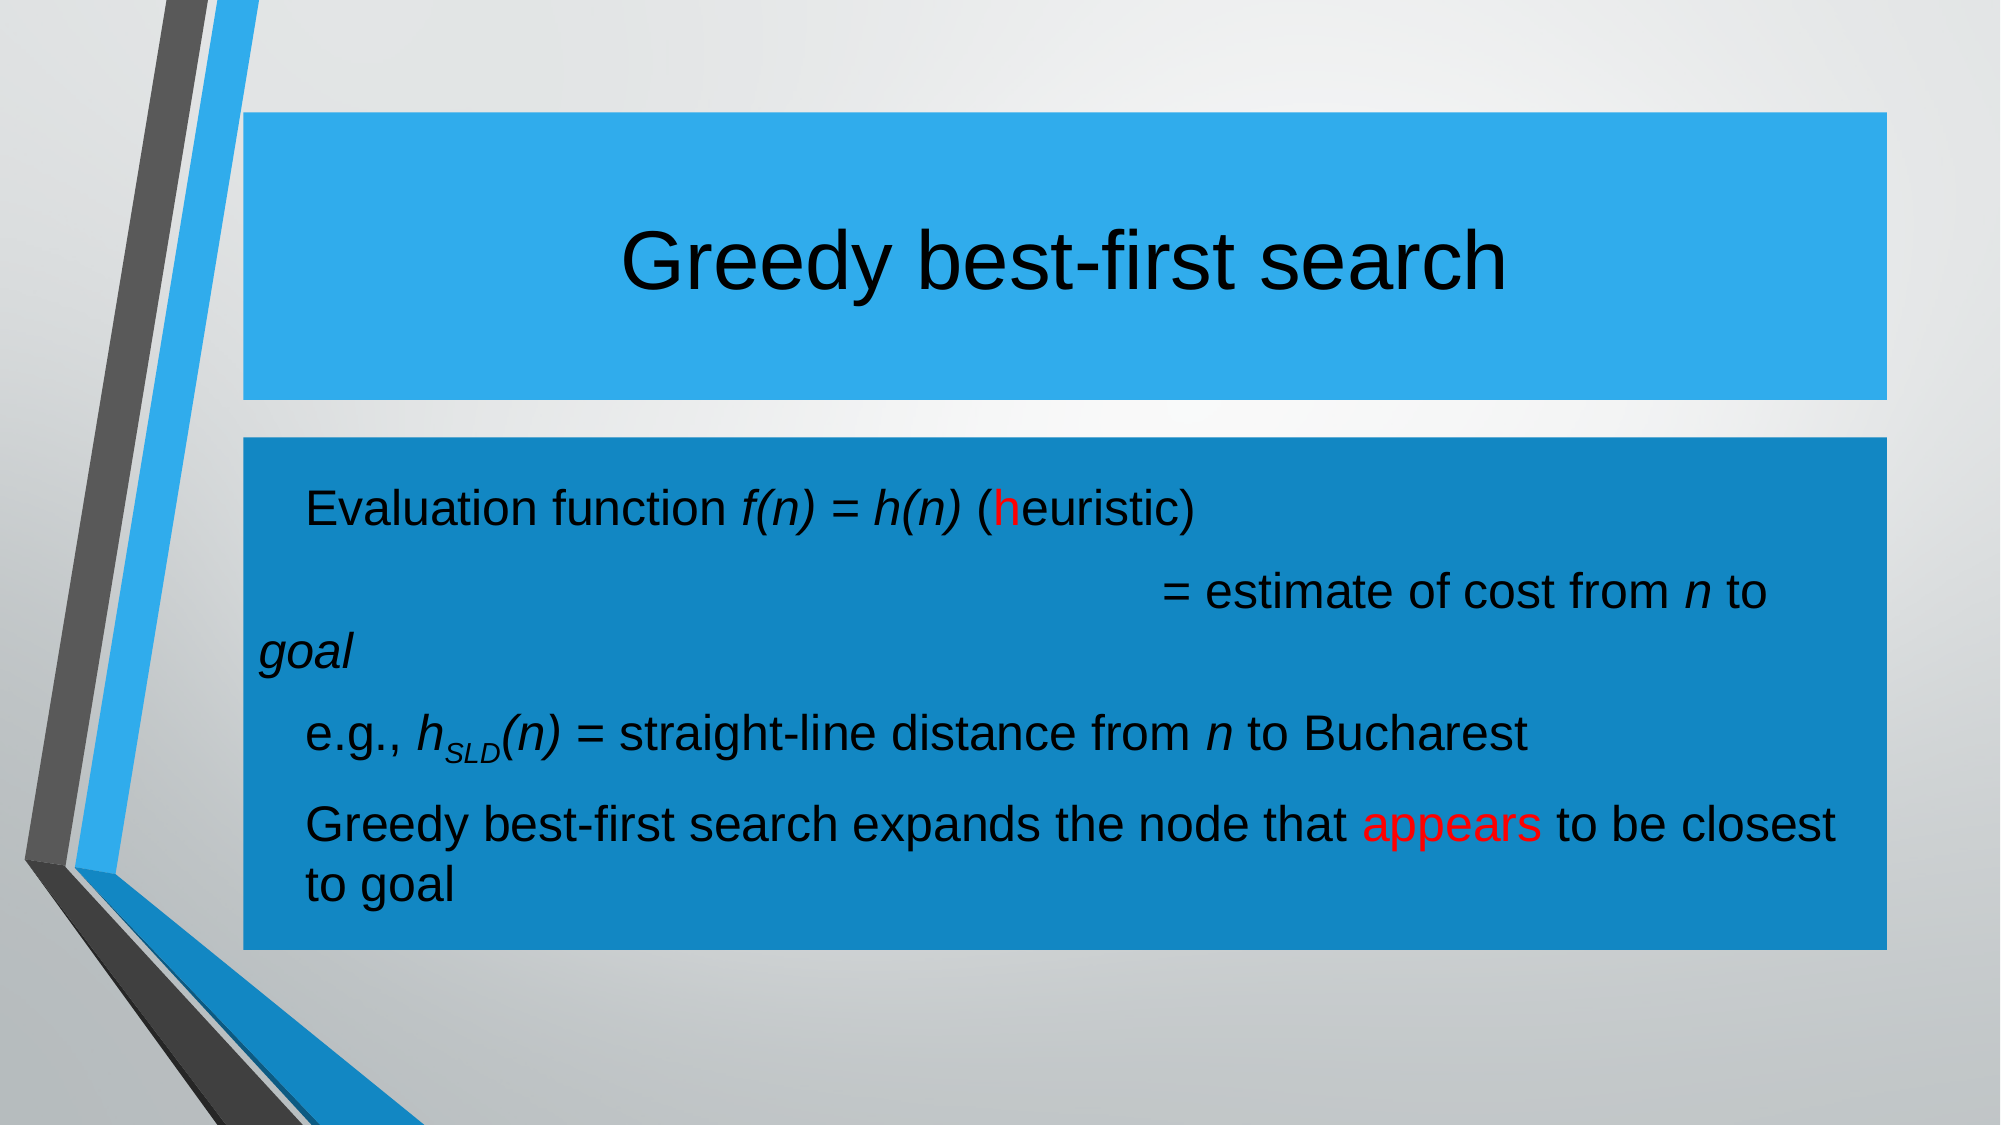

# Greedy best-first search
Evaluation function f(n) = h(n) (heuristic)
					           = estimate of cost from n to goal
e.g., hSLD(n) = straight-line distance from n to Bucharest
Greedy best-first search expands the node that appears to be closest to goal